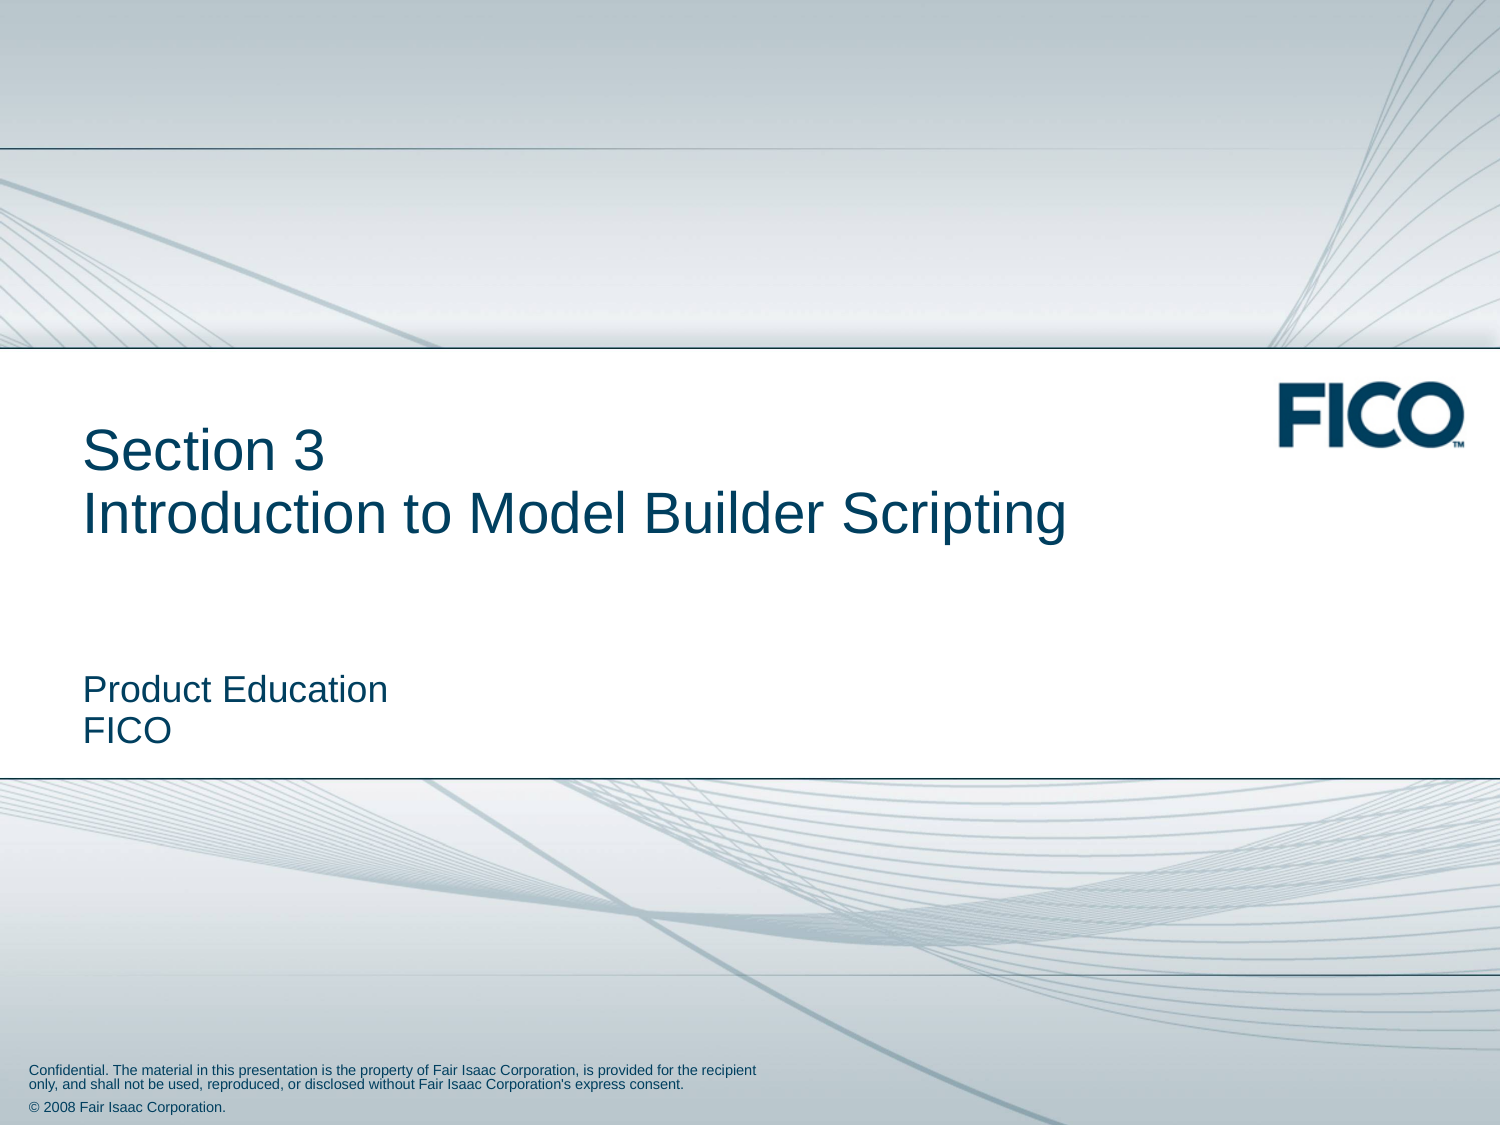

# Section 3 Introduction to Model Builder Scripting

Product Education
FICO